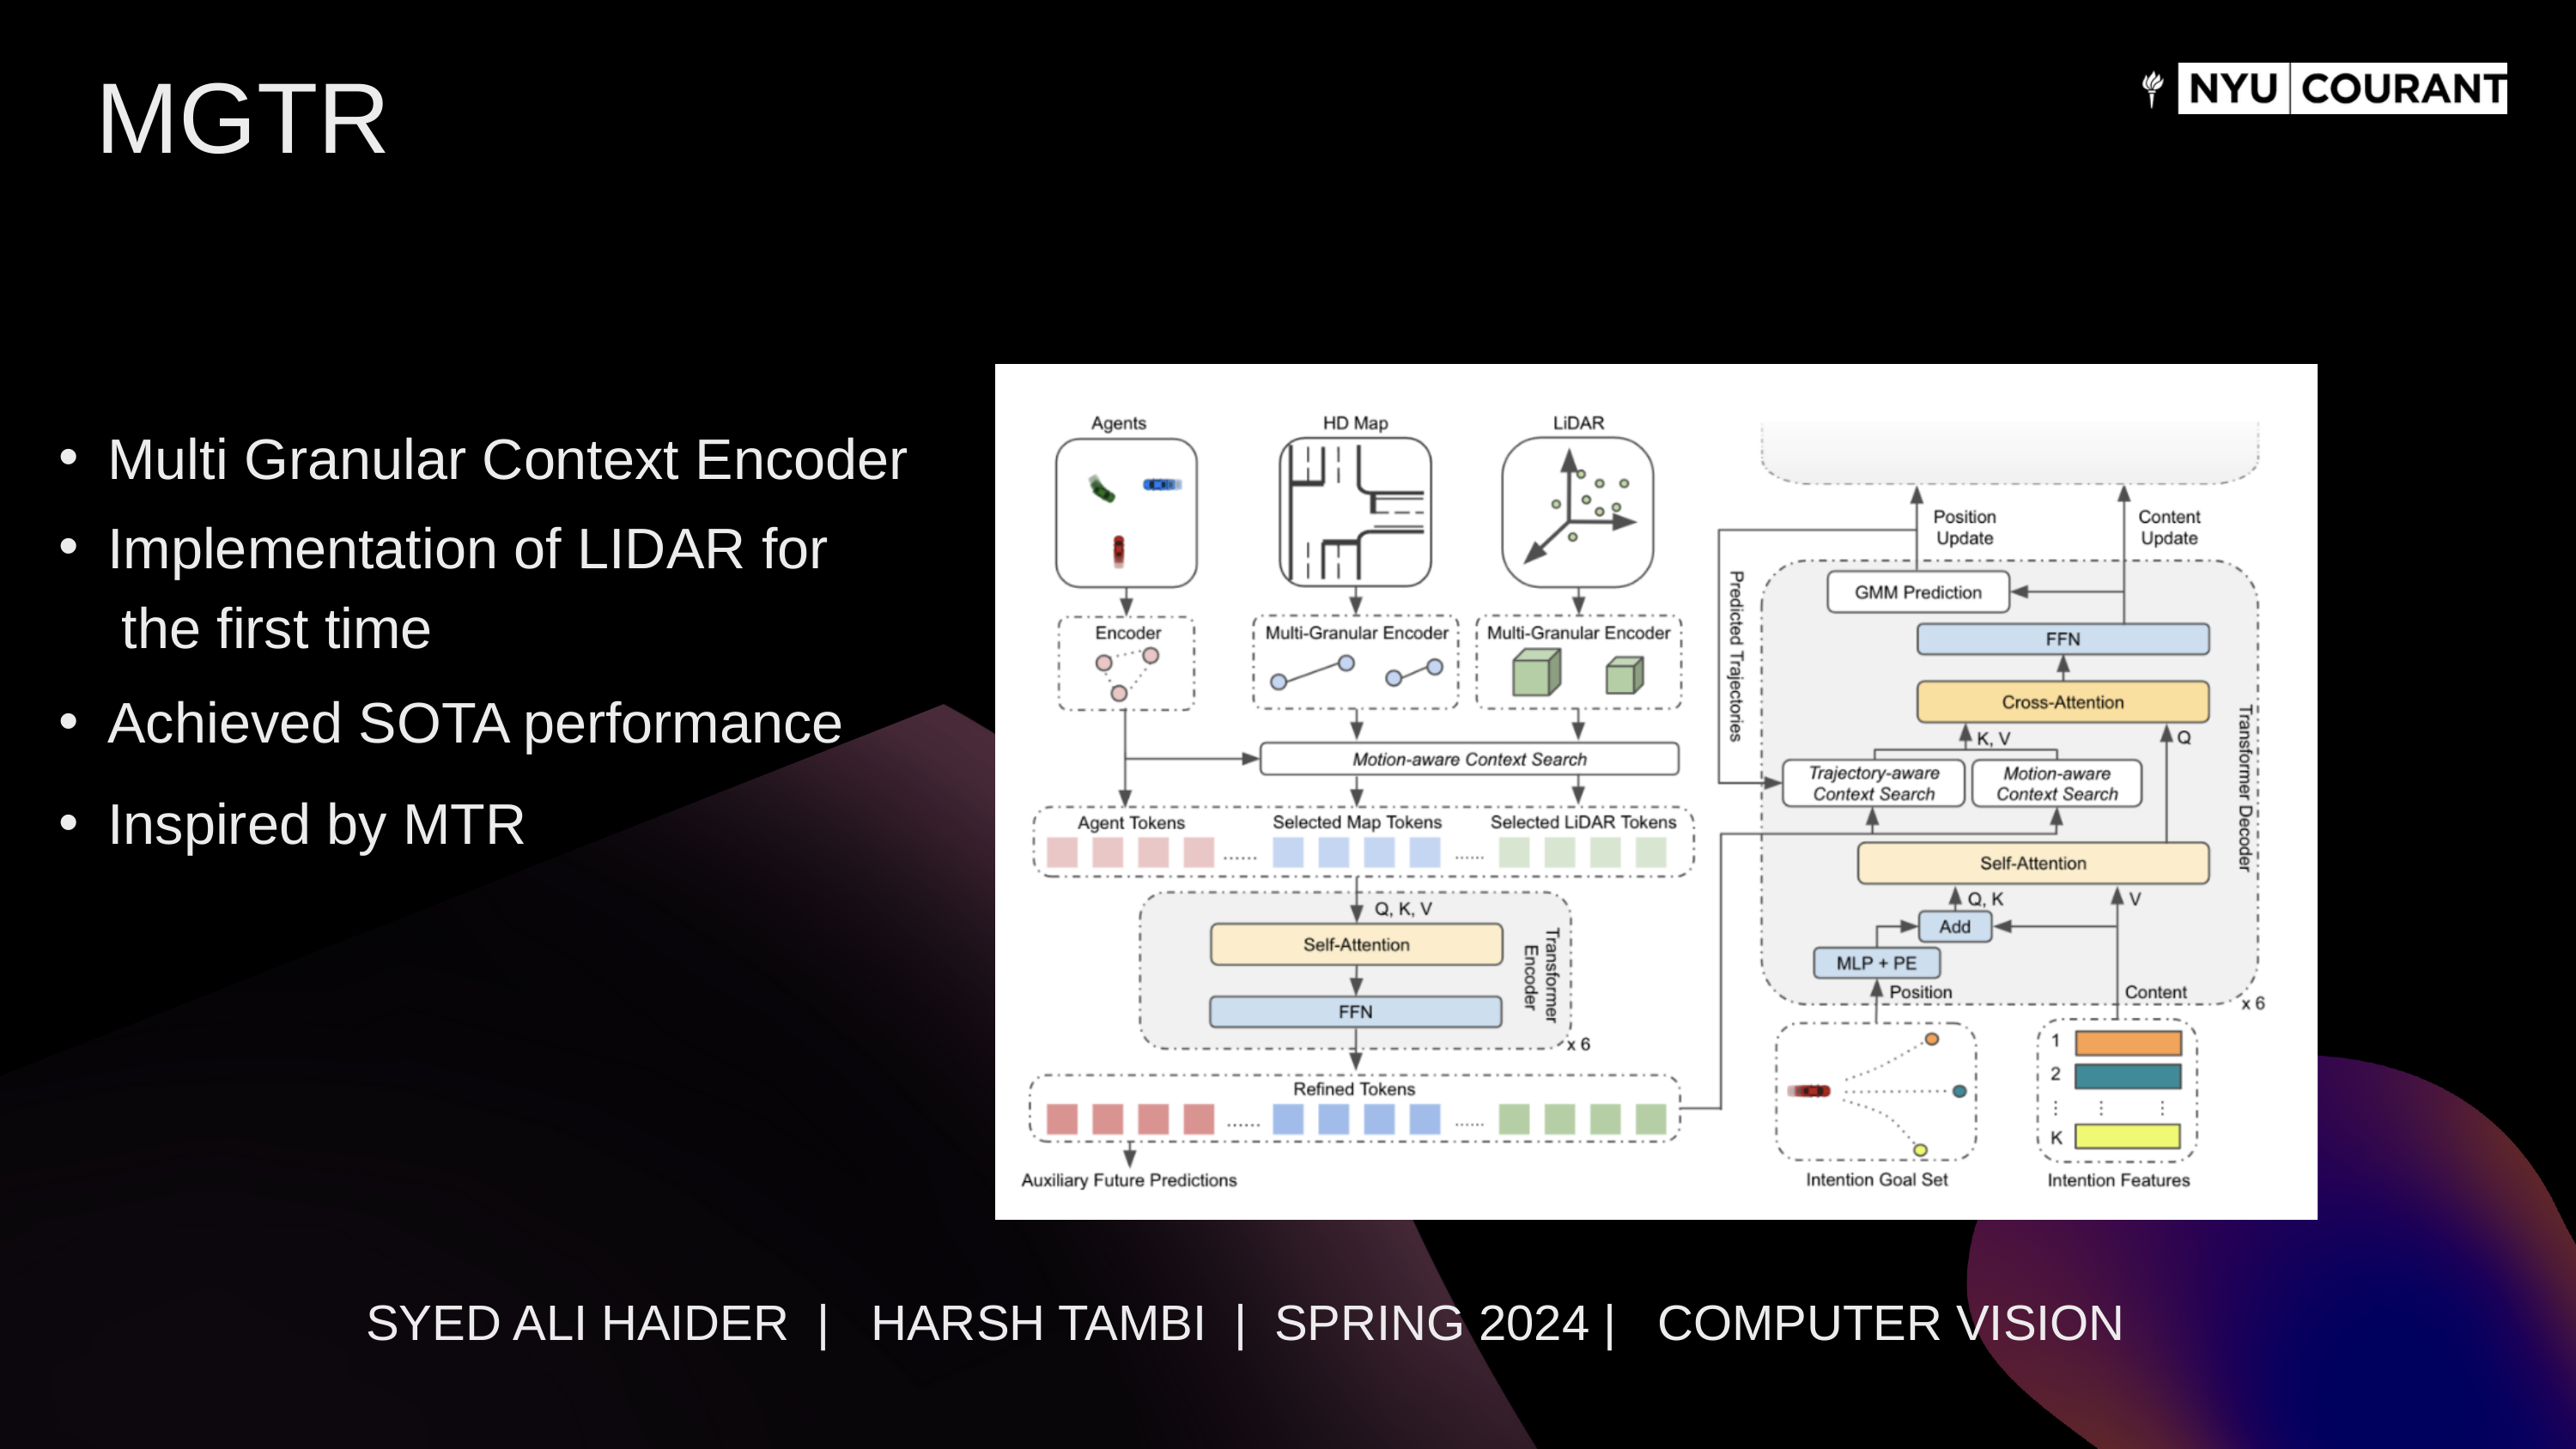

MGTR

Multi Granular Context Encoder
Implementation of LIDAR for
       the first time
Achieved SOTA performance
Inspired by MTR

SYED ALI HAIDER  |   HARSH TAMBI  |  SPRING 2024 |   COMPUTER VISION